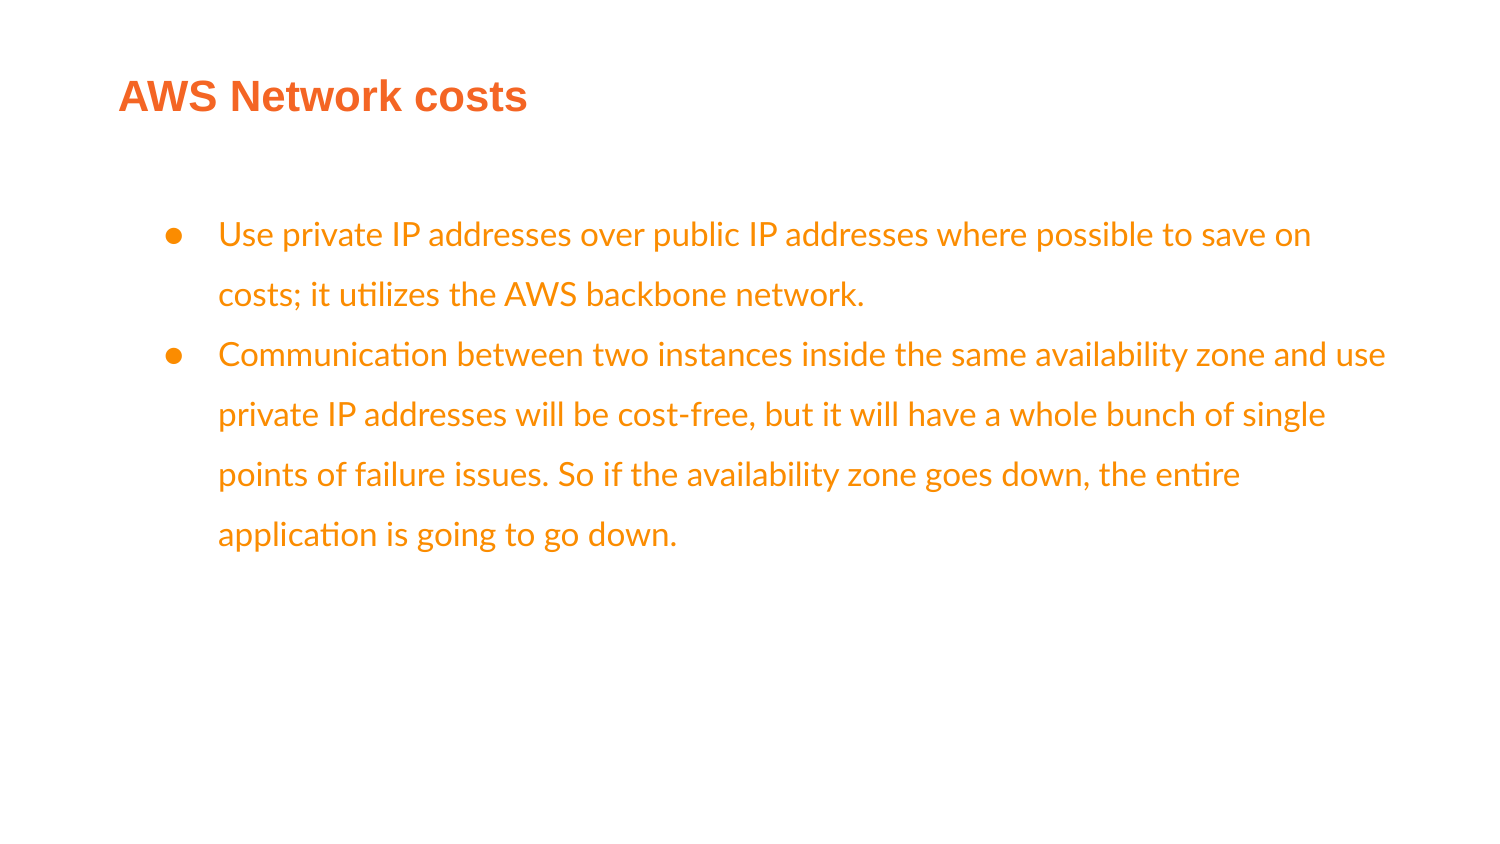

AWS Network costs
Use private IP addresses over public IP addresses where possible to save on costs; it utilizes the AWS backbone network.
Communication between two instances inside the same availability zone and use private IP addresses will be cost-free, but it will have a whole bunch of single points of failure issues. So if the availability zone goes down, the entire application is going to go down.